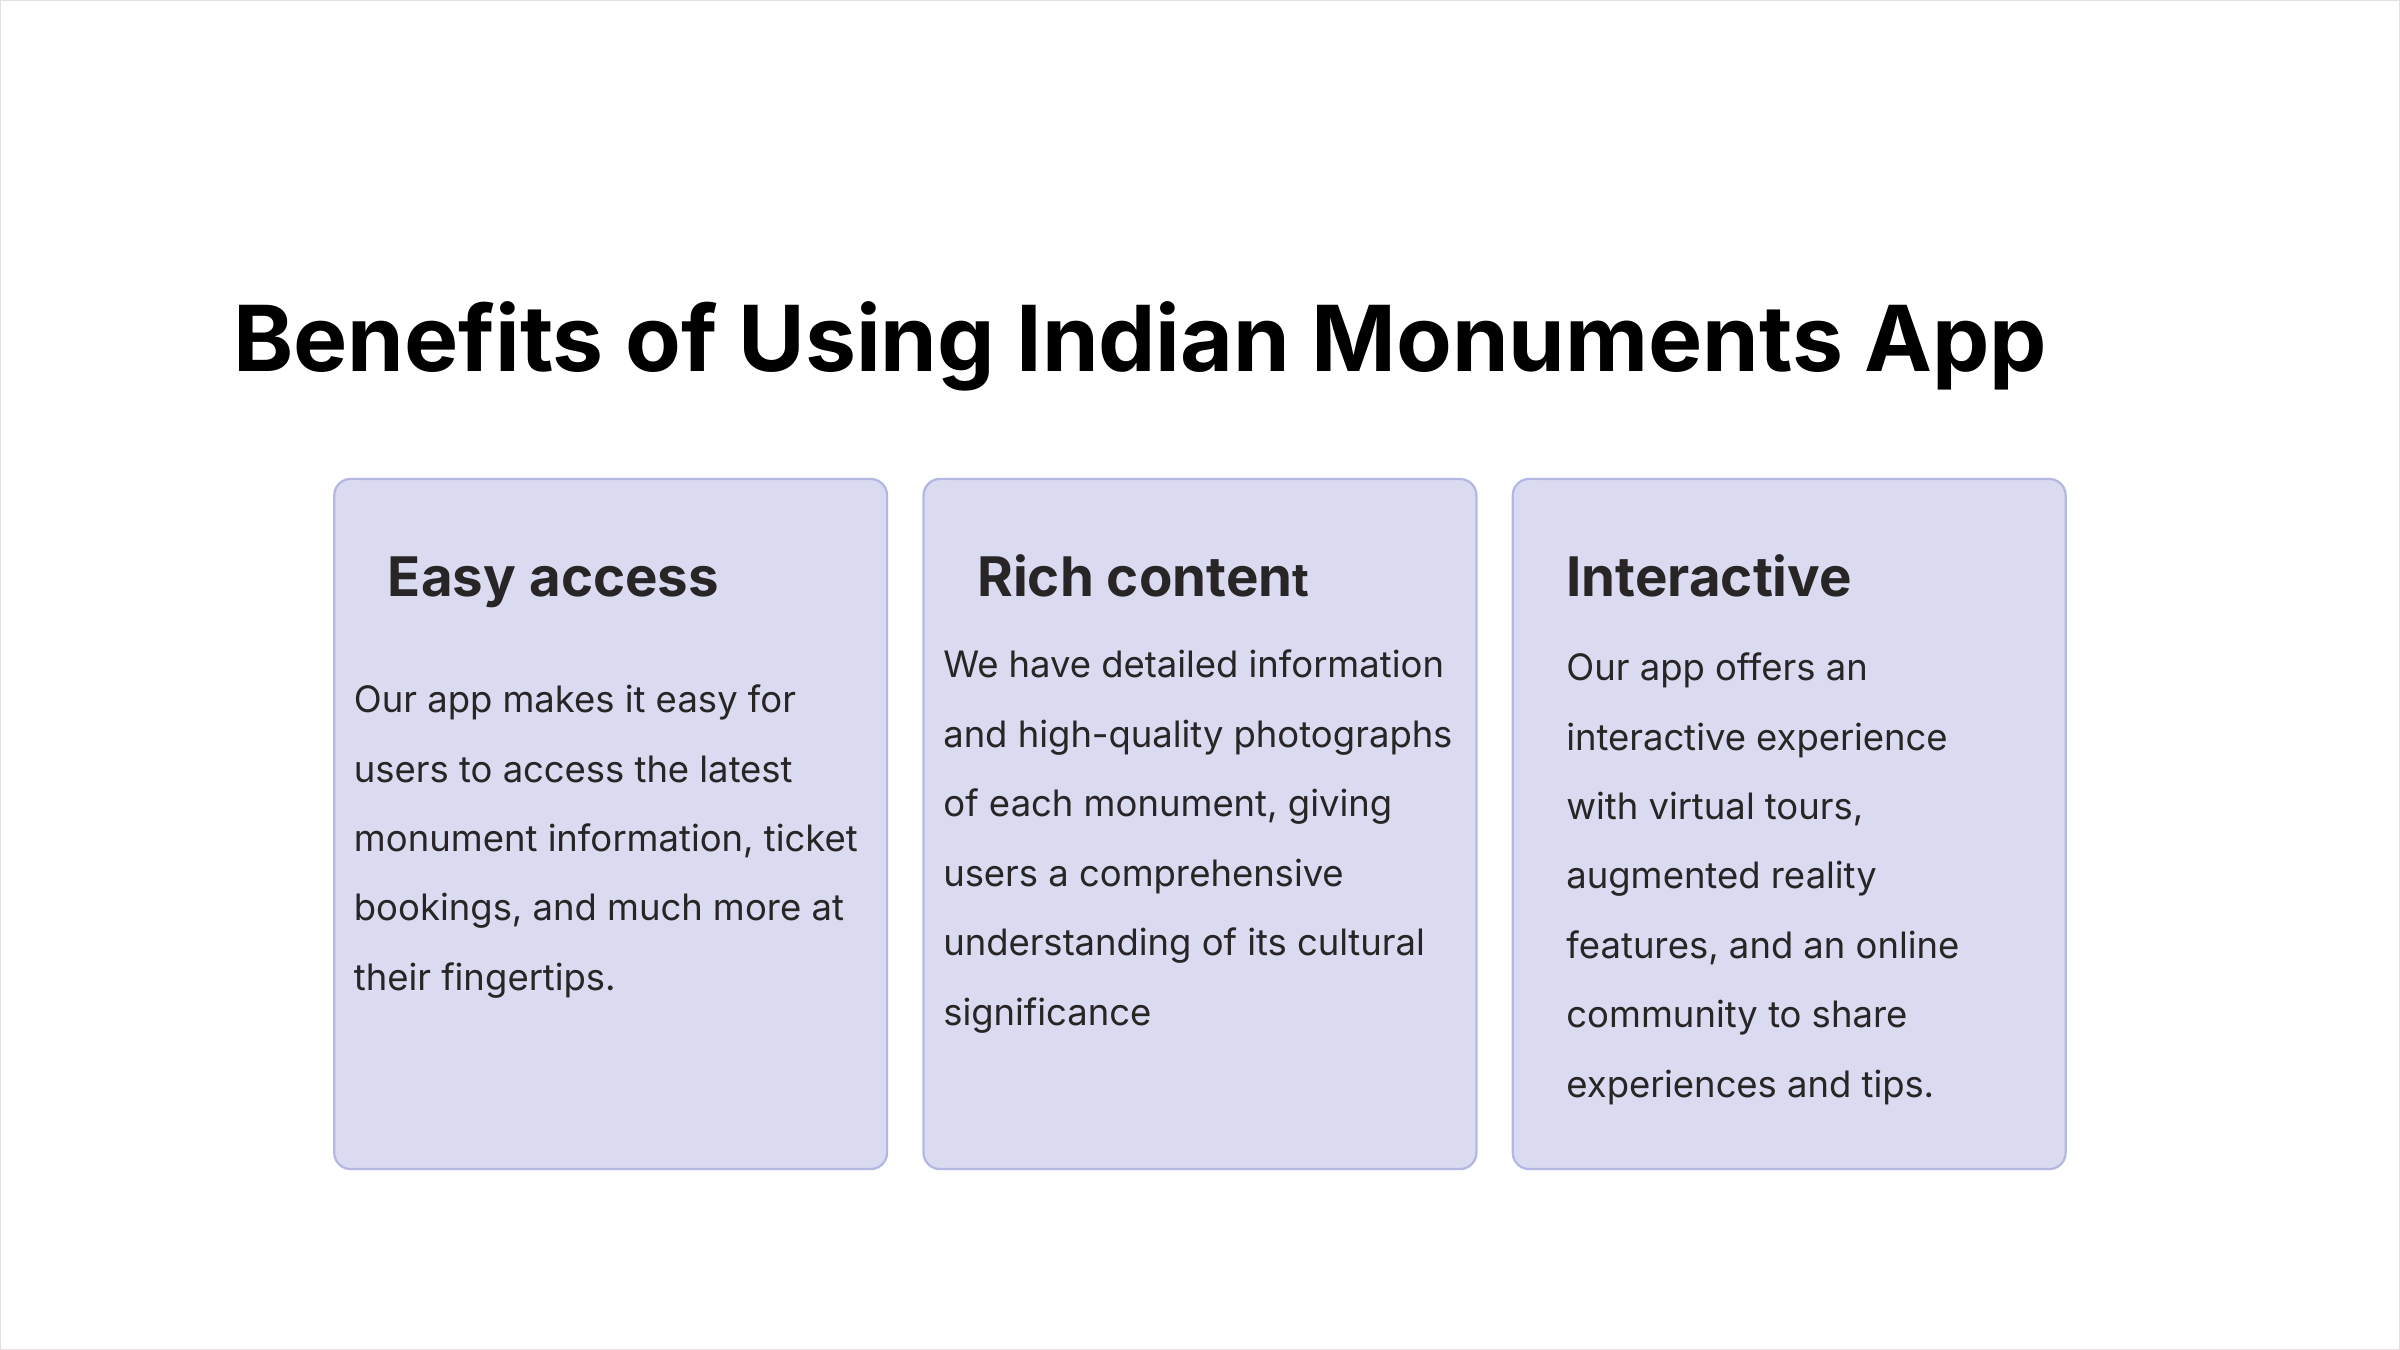

Benefits of Using Indian Monuments App
Our app makes it easy for users to access the latest monument information, ticket bookings, and much more at their fingertips.
We have detailed information and high-quality photographs of each monument, giving users a comprehensive understanding of its cultural significance

Easy access
Rich content
Interactive

Our app offers an interactive experience with virtual tours, augmented reality features, and an online community to share experiences and tips.